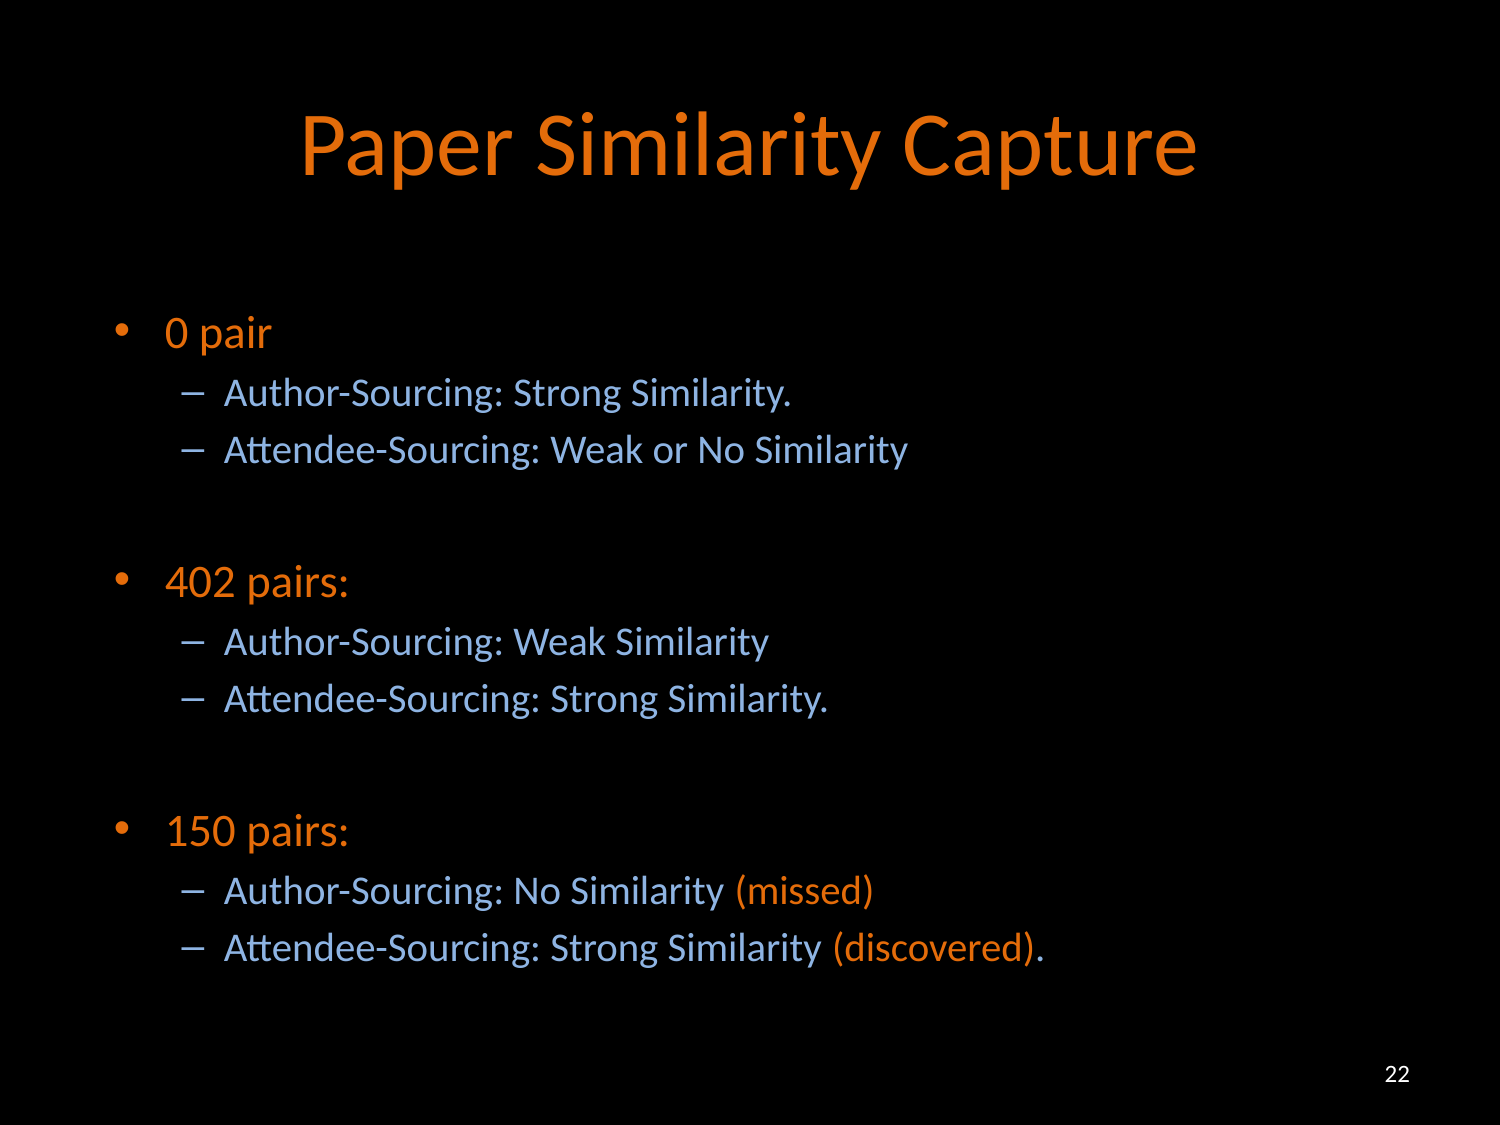

# Paper Similarity Capture

0 pair
Author-Sourcing: Strong Similarity.
Attendee-Sourcing: Weak or No Similarity

402 pairs:
Author-Sourcing: Weak Similarity
Attendee-Sourcing: Strong Similarity.

150 pairs:
Author-Sourcing: No Similarity (missed)
Attendee-Sourcing: Strong Similarity (discovered).
22